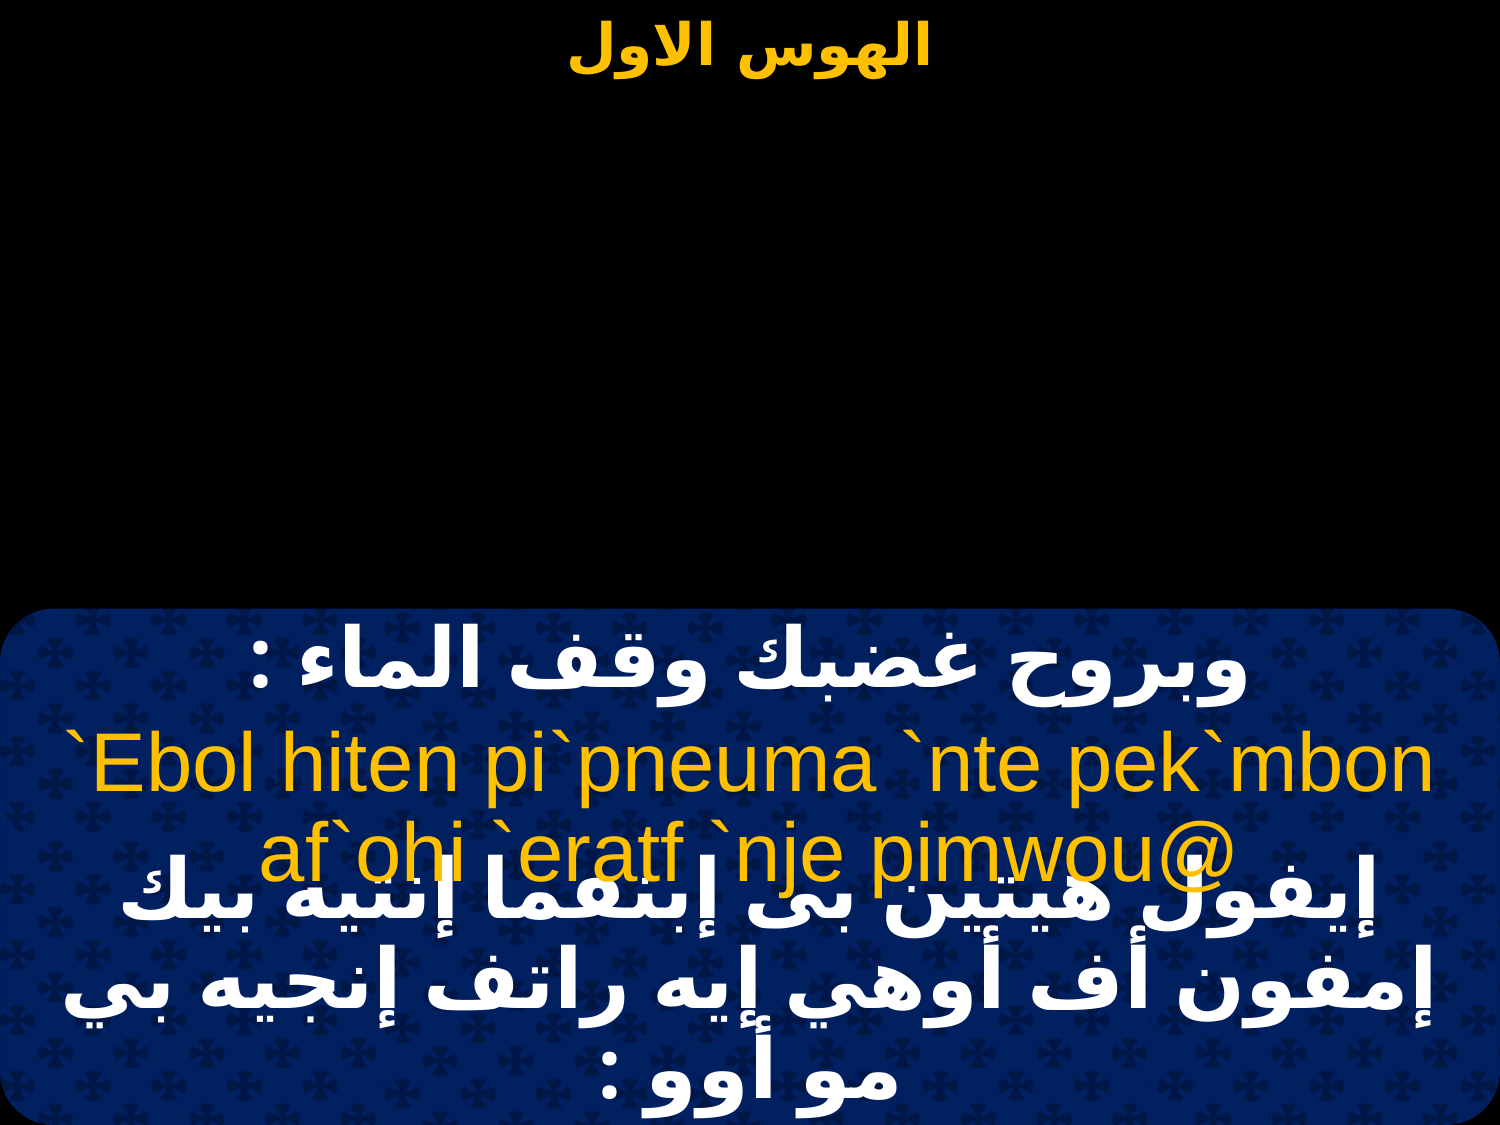

#
وبروح غضبك وقف الماء :
`Ebol hiten pi`pneuma `nte pek`mbon af`ohi `eratf `nje pimwou@
إيفول هيتين بى إبنفما إنتيه بيك إمفون أف أوهي إيه راتف إنجيه بي مو أوو :